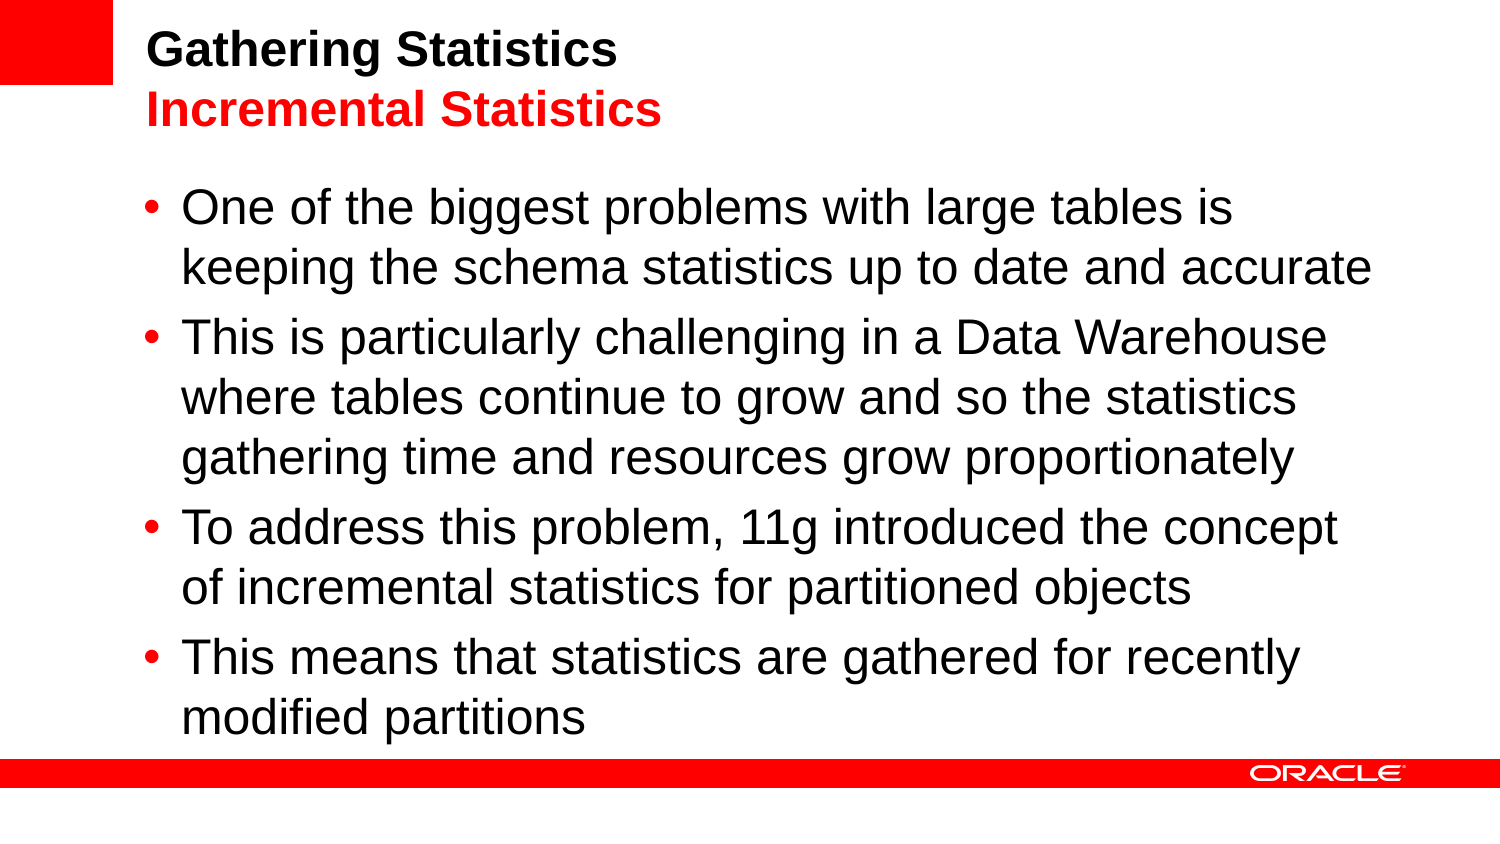

# Gathering Statistics Incremental Statistics
One of the biggest problems with large tables is keeping the schema statistics up to date and accurate
This is particularly challenging in a Data Warehouse where tables continue to grow and so the statistics gathering time and resources grow proportionately
To address this problem, 11g introduced the concept of incremental statistics for partitioned objects
This means that statistics are gathered for recently modified partitions